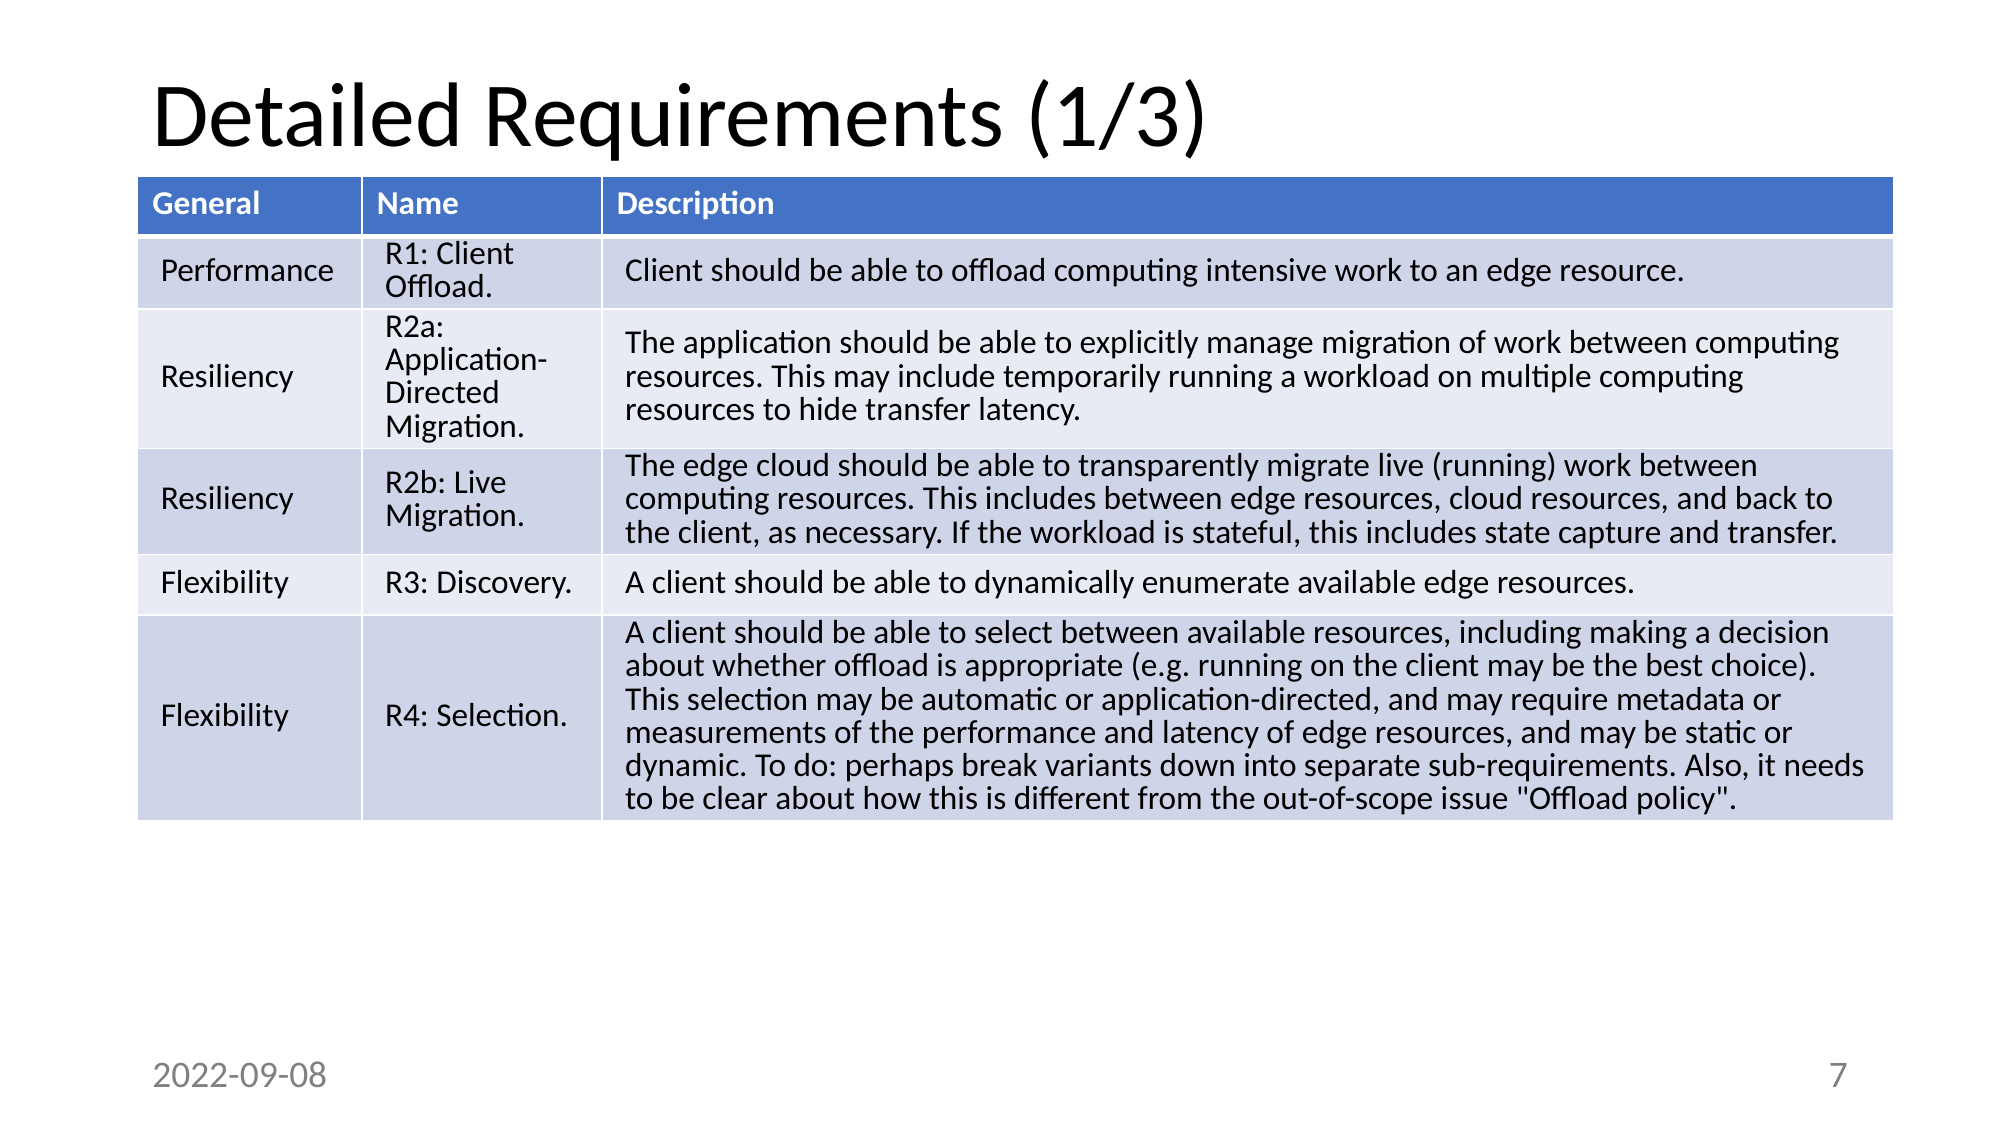

# Detailed Requirements (1/3)
| General | Name | Description |
| --- | --- | --- |
| Performance | R1: Client Offload. | Client should be able to offload computing intensive work to an edge resource. |
| Resiliency | R2a: Application-Directed Migration. | The application should be able to explicitly manage migration of work between computing resources. This may include temporarily running a workload on multiple computing resources to hide transfer latency. |
| Resiliency | R2b: Live Migration. | The edge cloud should be able to transparently migrate live (running) work between computing resources. This includes between edge resources, cloud resources, and back to the client, as necessary. If the workload is stateful, this includes state capture and transfer. |
| Flexibility | R3: Discovery. | A client should be able to dynamically enumerate available edge resources. |
| Flexibility | R4: Selection. | A client should be able to select between available resources, including making a decision about whether offload is appropriate (e.g. running on the client may be the best choice). This selection may be automatic or application-directed, and may require metadata or measurements of the performance and latency of edge resources, and may be static or dynamic. To do: perhaps break variants down into separate sub-requirements. Also, it needs to be clear about how this is different from the out-of-scope issue "Offload policy". |
2022-09-08
7